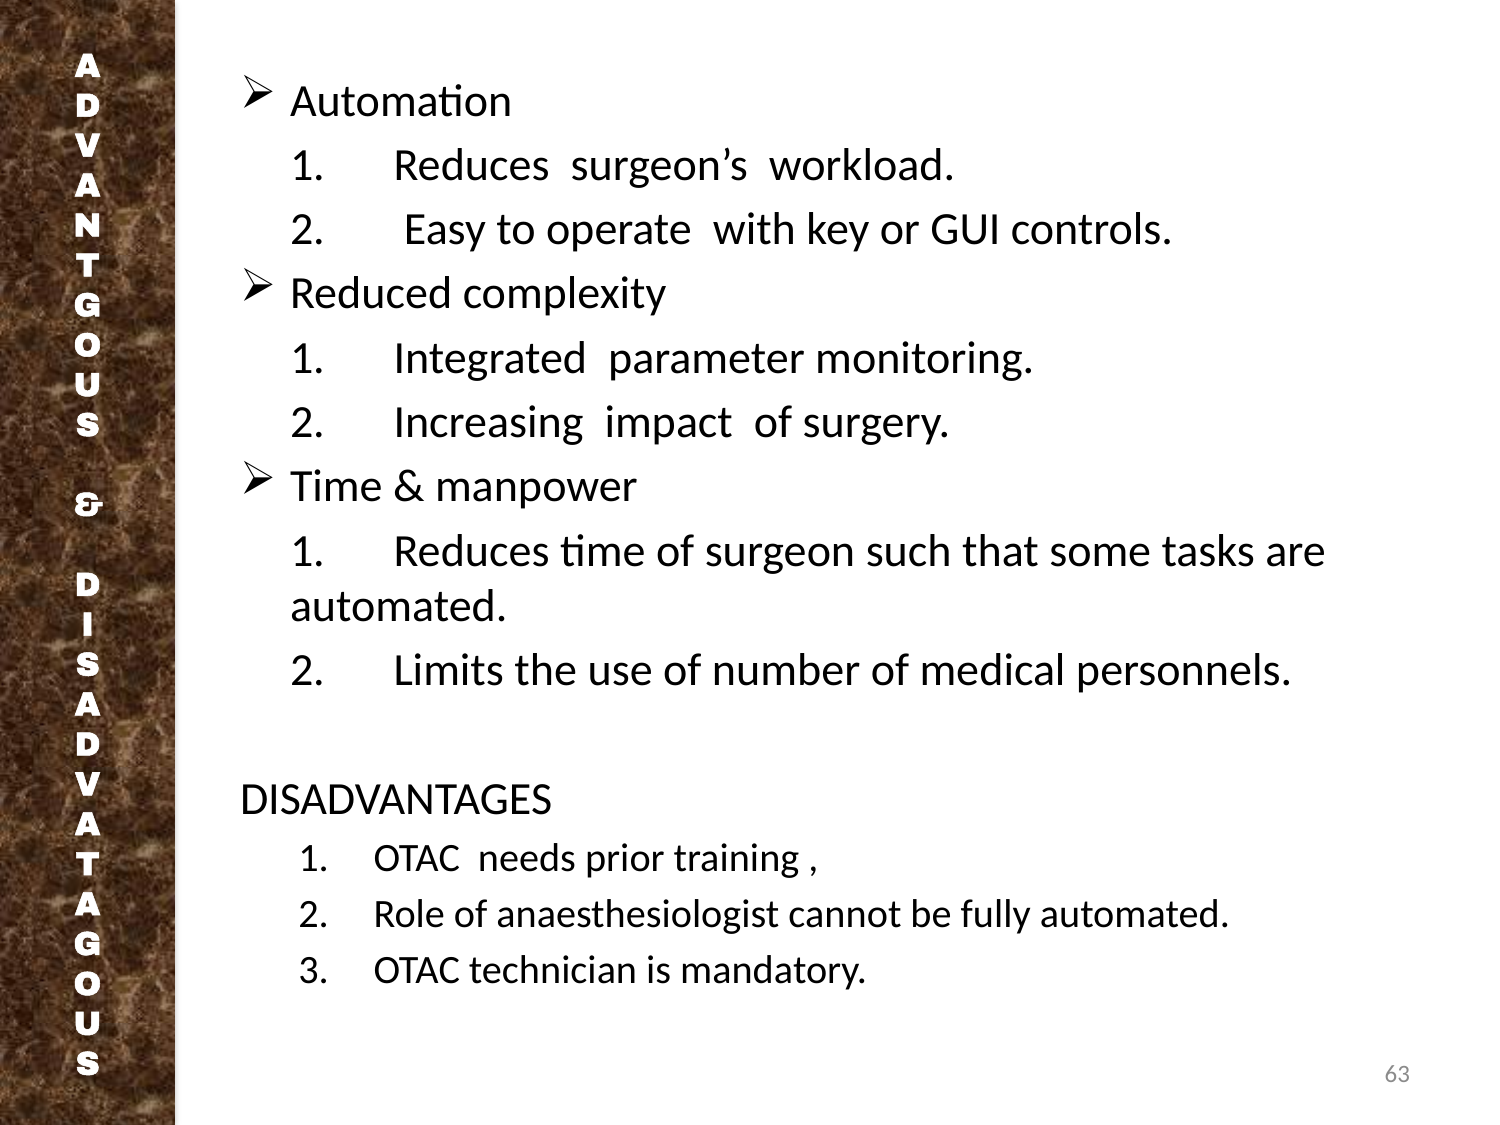

A
D
V
A
N
T
G
O
U
S

&
D
I
S
A
D
V
A
T
A
G
O
U
S
Automation
	1.	Reduces  surgeon’s  workload.
	2.	 Easy to operate  with key or GUI controls.
Reduced complexity
	1.	Integrated  parameter monitoring.
	2.	Increasing  impact  of surgery.
Time & manpower
	1.	Reduces time of surgeon such that some tasks are automated.
	2.	Limits the use of number of medical personnels.

DISADVANTAGES
OTAC  needs prior training ,
Role of anaesthesiologist cannot be fully automated.
OTAC technician is mandatory.

63